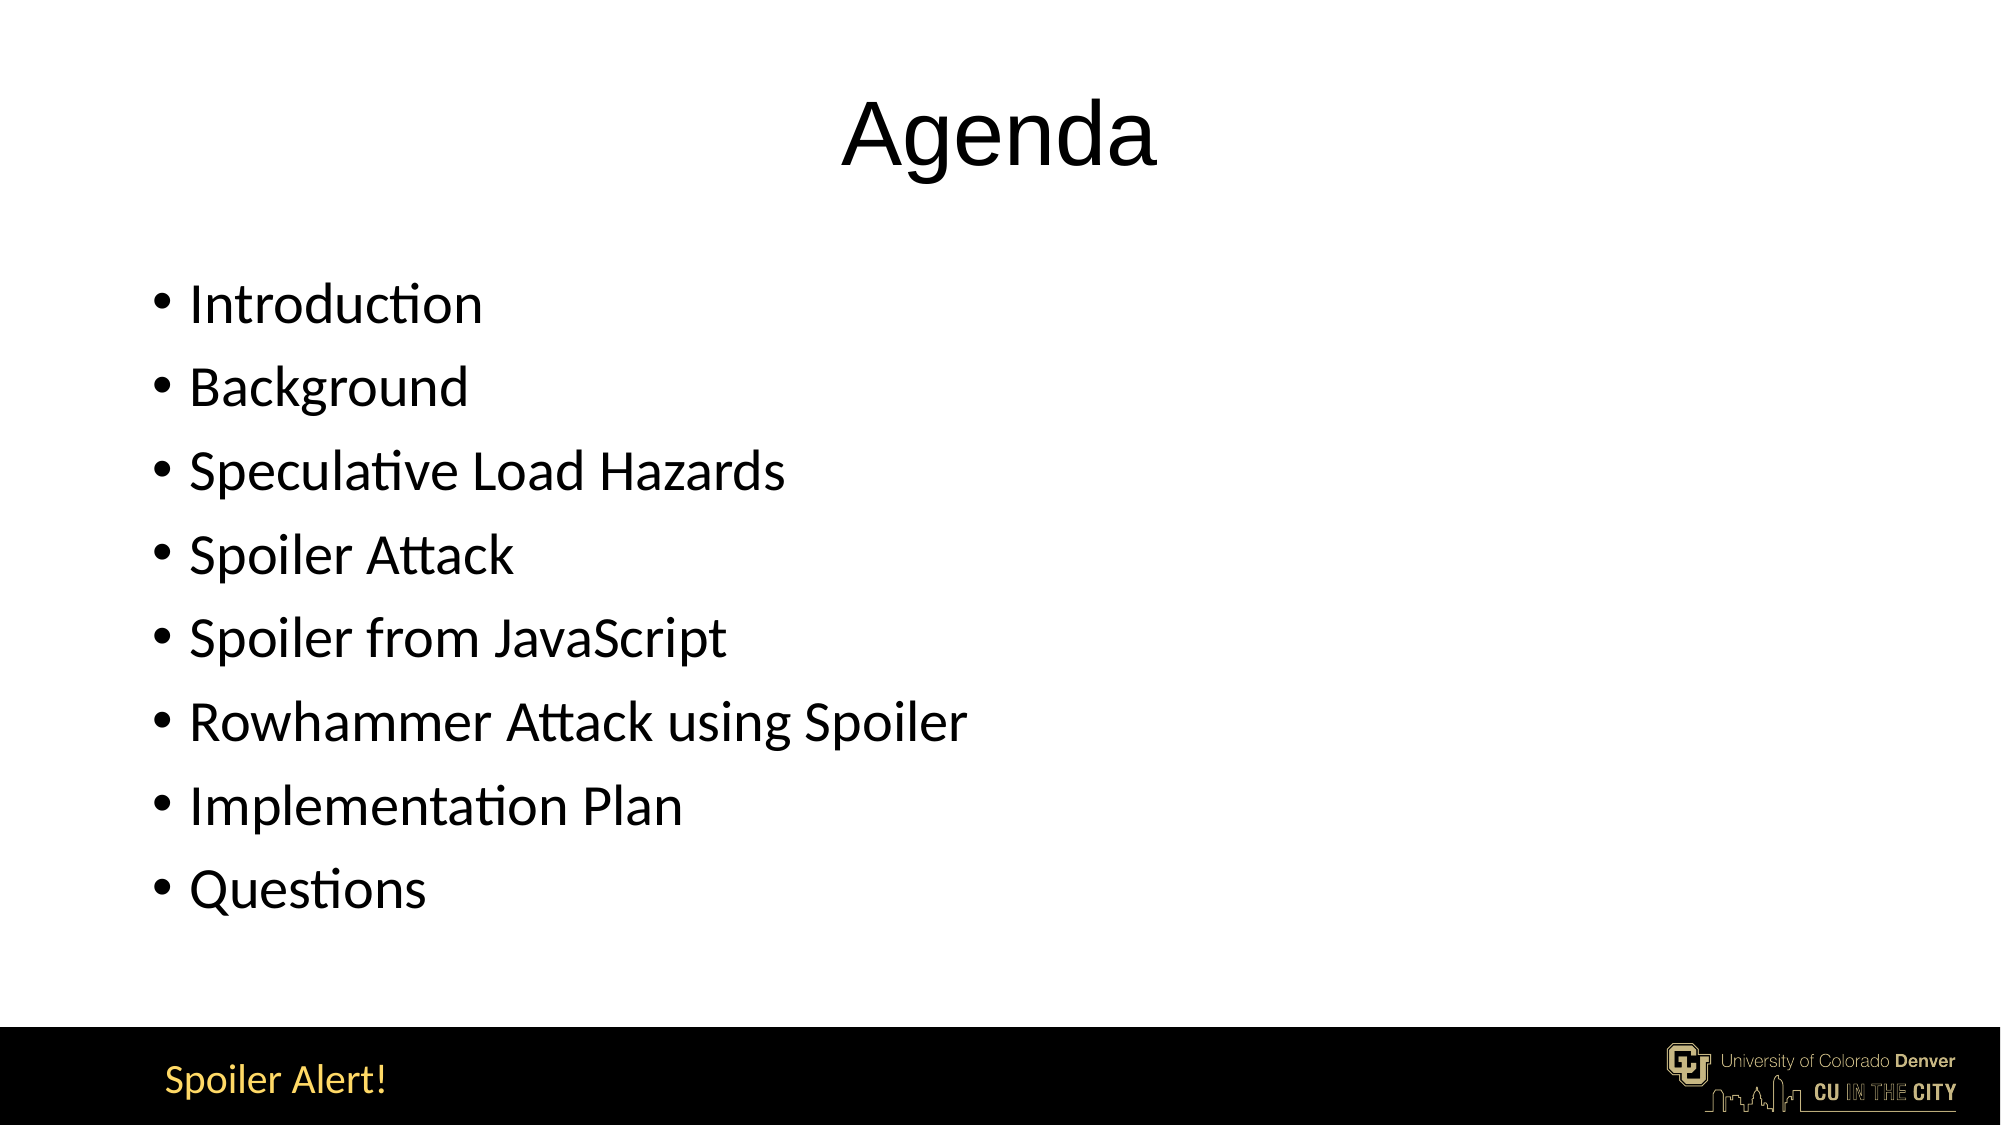

# Agenda
Introduction
Background
Speculative Load Hazards
Spoiler Attack
Spoiler from JavaScript
Rowhammer Attack using Spoiler
Implementation Plan
Questions